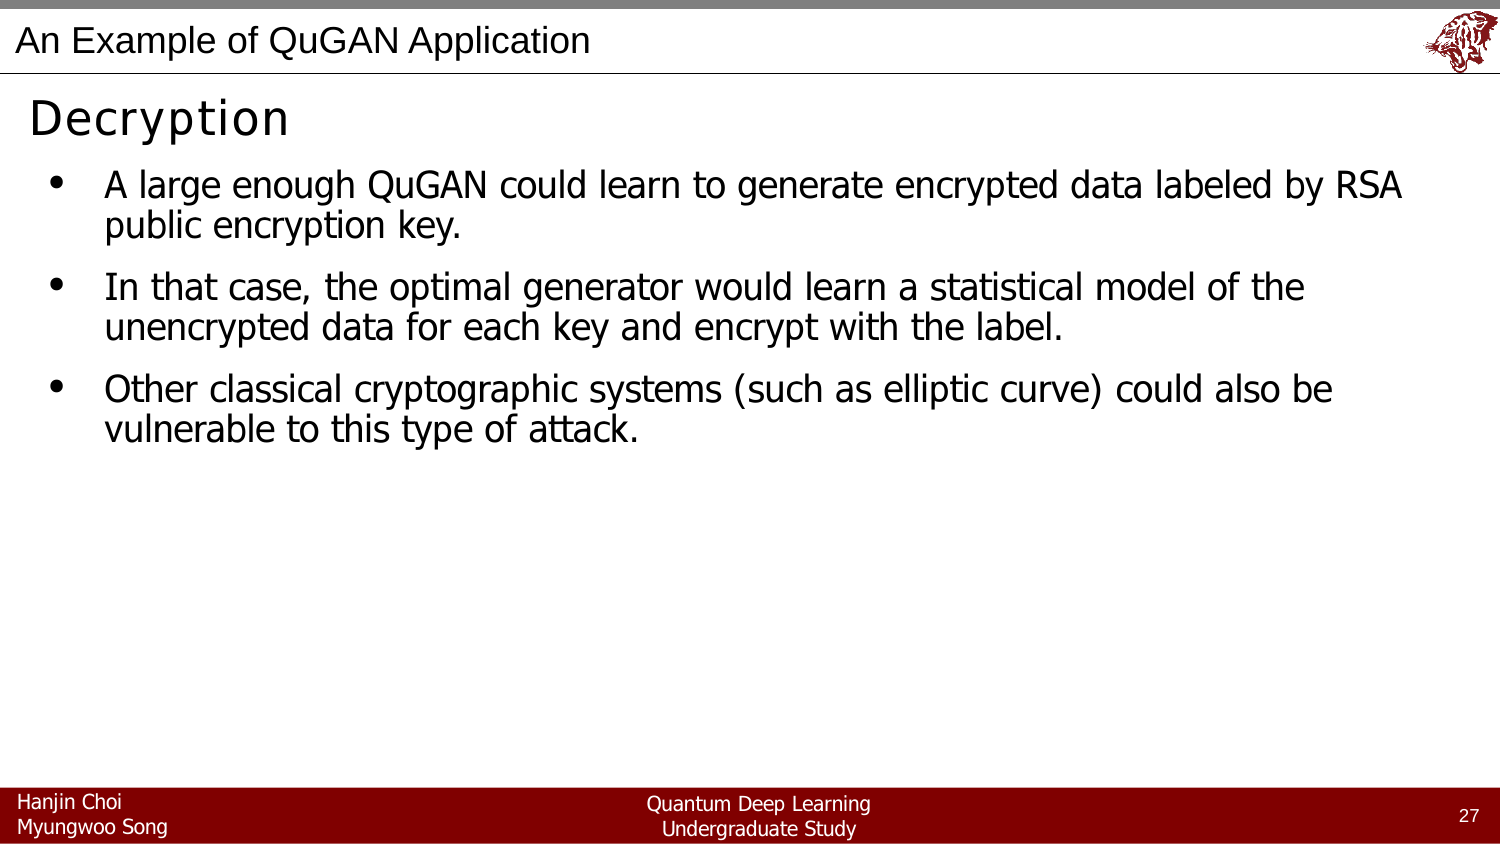

# An Example of QuGAN Application
Decryption
A large enough QuGAN could learn to generate encrypted data labeled by RSA public encryption key.
In that case, the optimal generator would learn a statistical model of the unencrypted data for each key and encrypt with the label.
Other classical cryptographic systems (such as elliptic curve) could also be vulnerable to this type of attack.
27